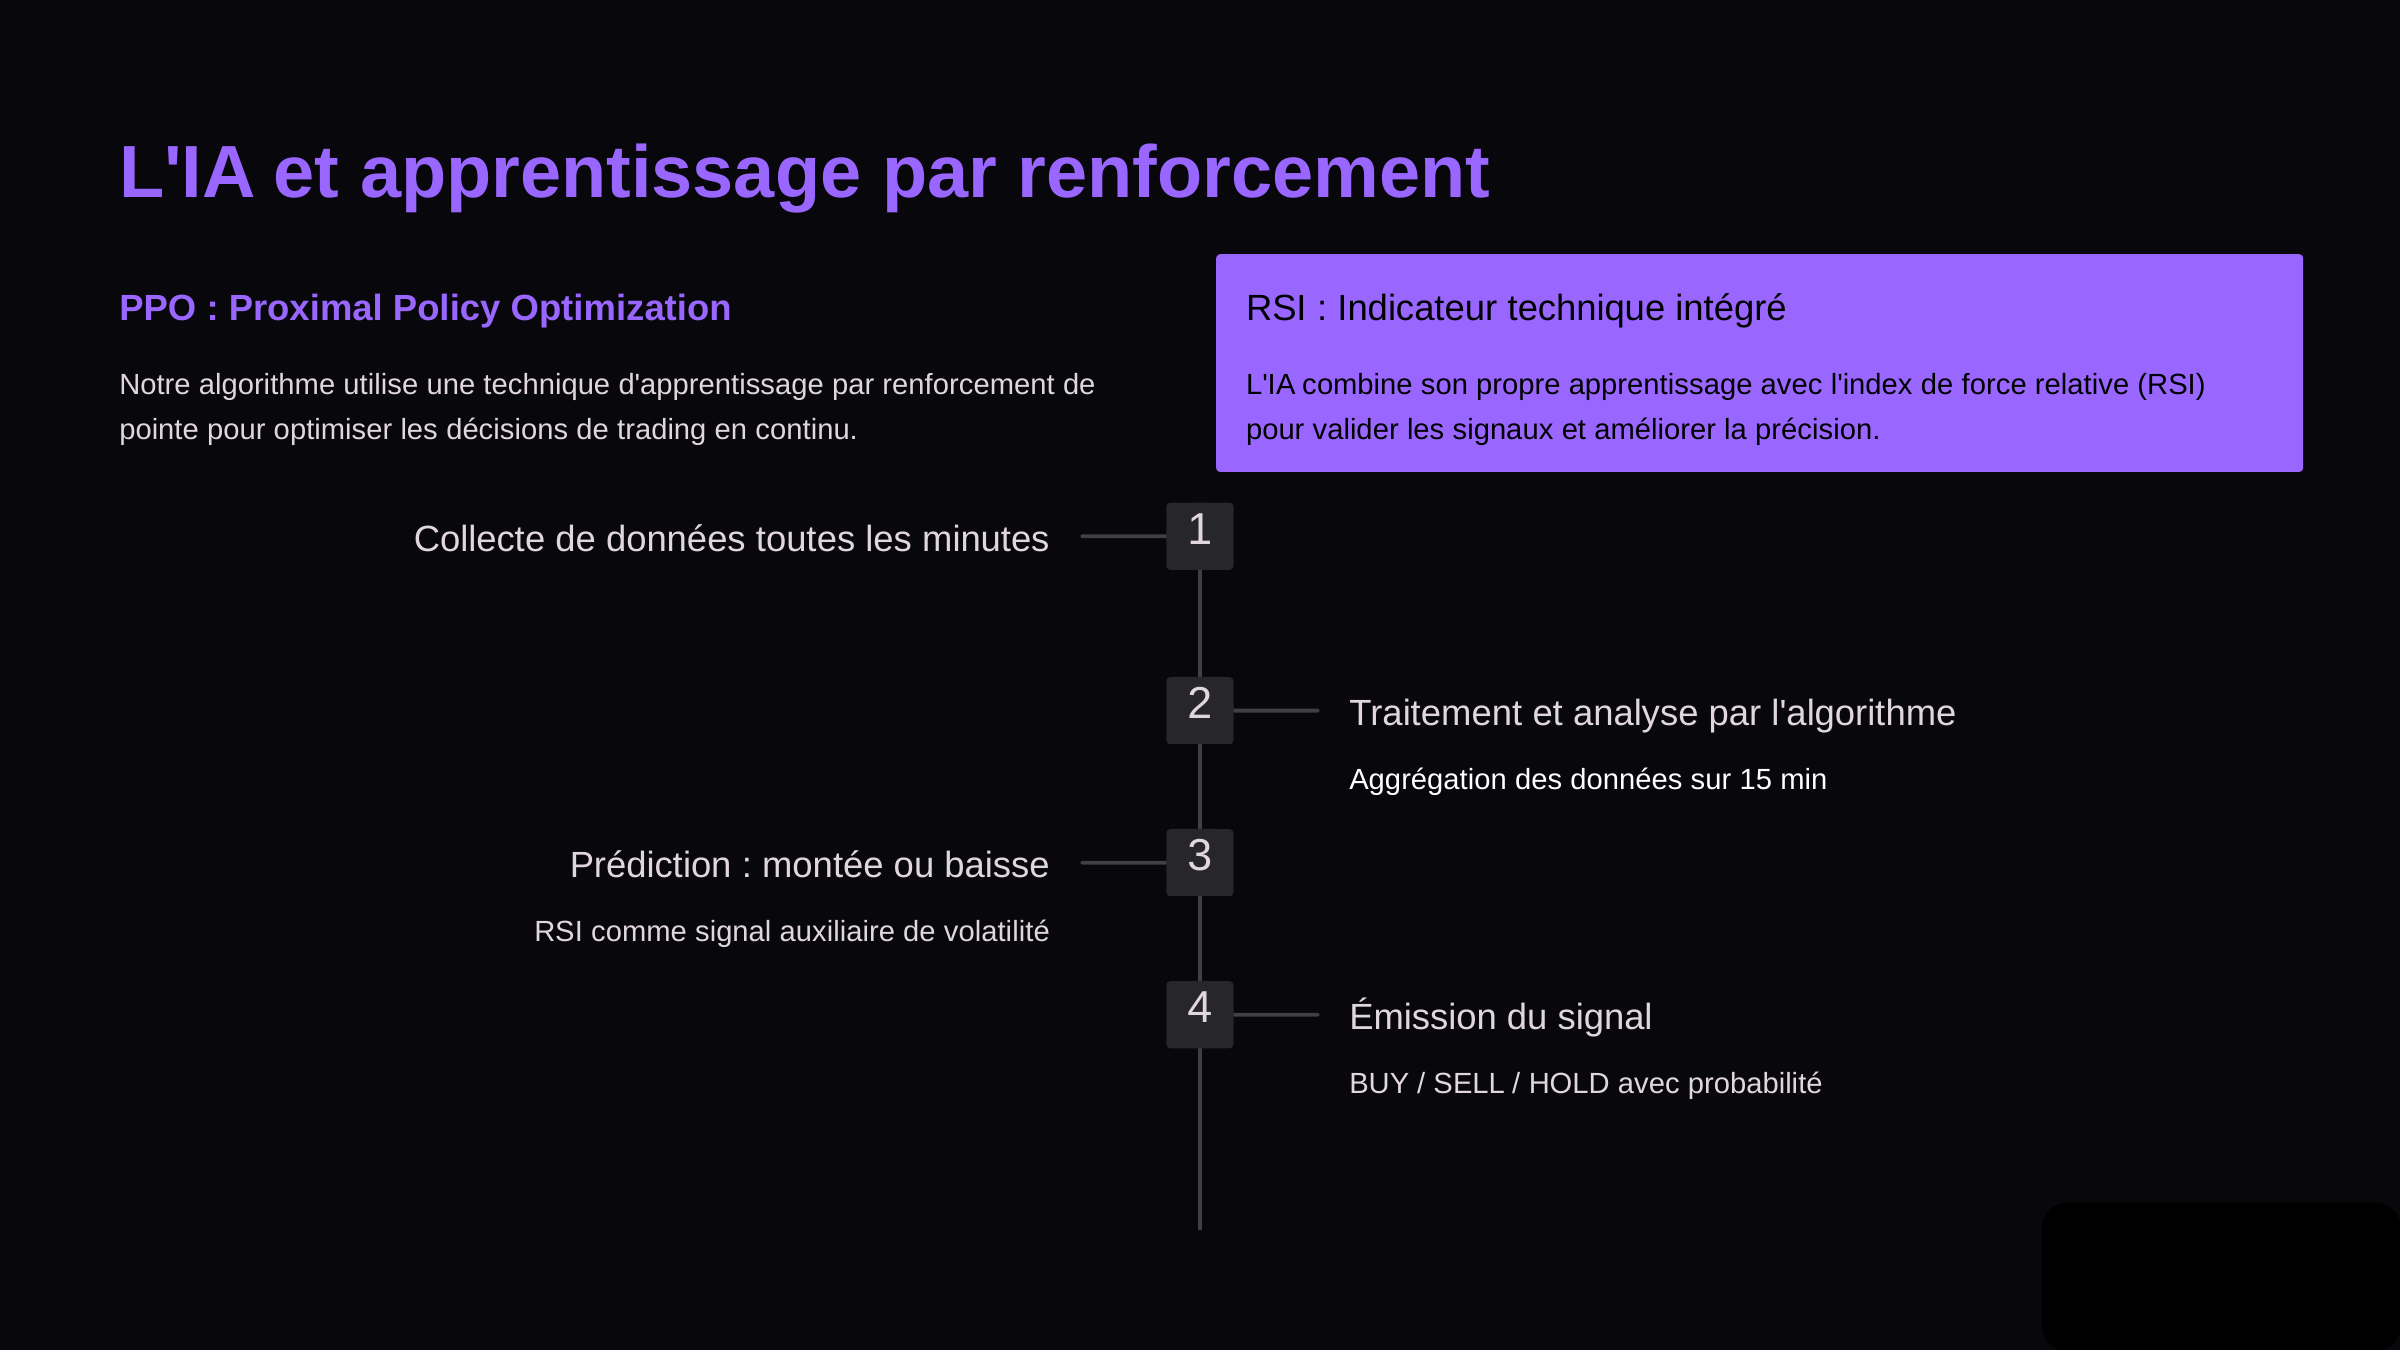

L'IA et apprentissage par renforcement

PPO : Proximal Policy Optimization
RSI : Indicateur technique intégré
Notre algorithme utilise une technique d'apprentissage par renforcement de pointe pour optimiser les décisions de trading en continu.
L'IA combine son propre apprentissage avec l'index de force relative (RSI) pour valider les signaux et améliorer la précision.

1
Collecte de données toutes les minutes

2
Traitement et analyse par l'algorithme

Aggrégation des données sur 15 min

3
Prédiction : montée ou baisse

RSI comme signal auxiliaire de volatilité

4
Émission du signal

BUY / SELL / HOLD avec probabilité